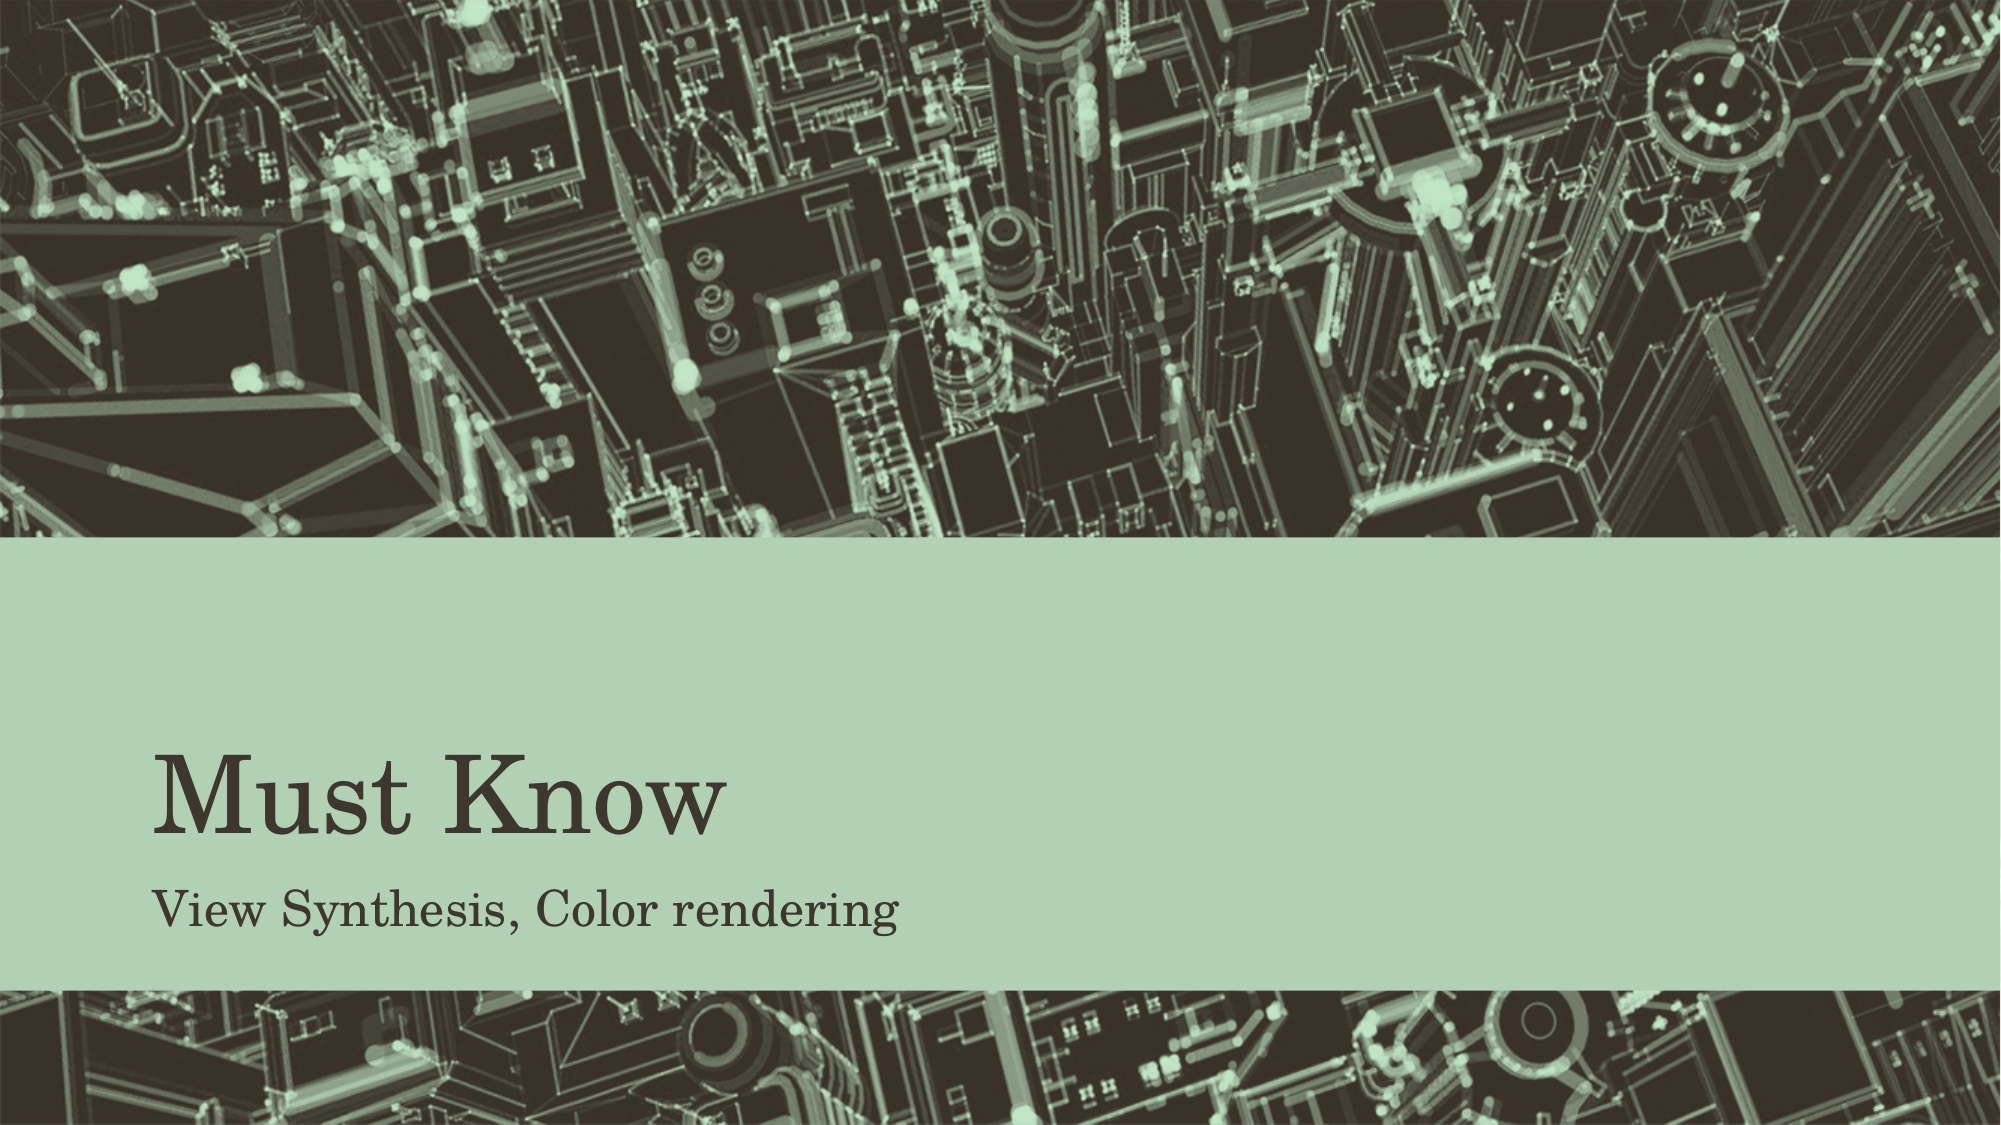

# Must Know
View Synthesis, Color rendering